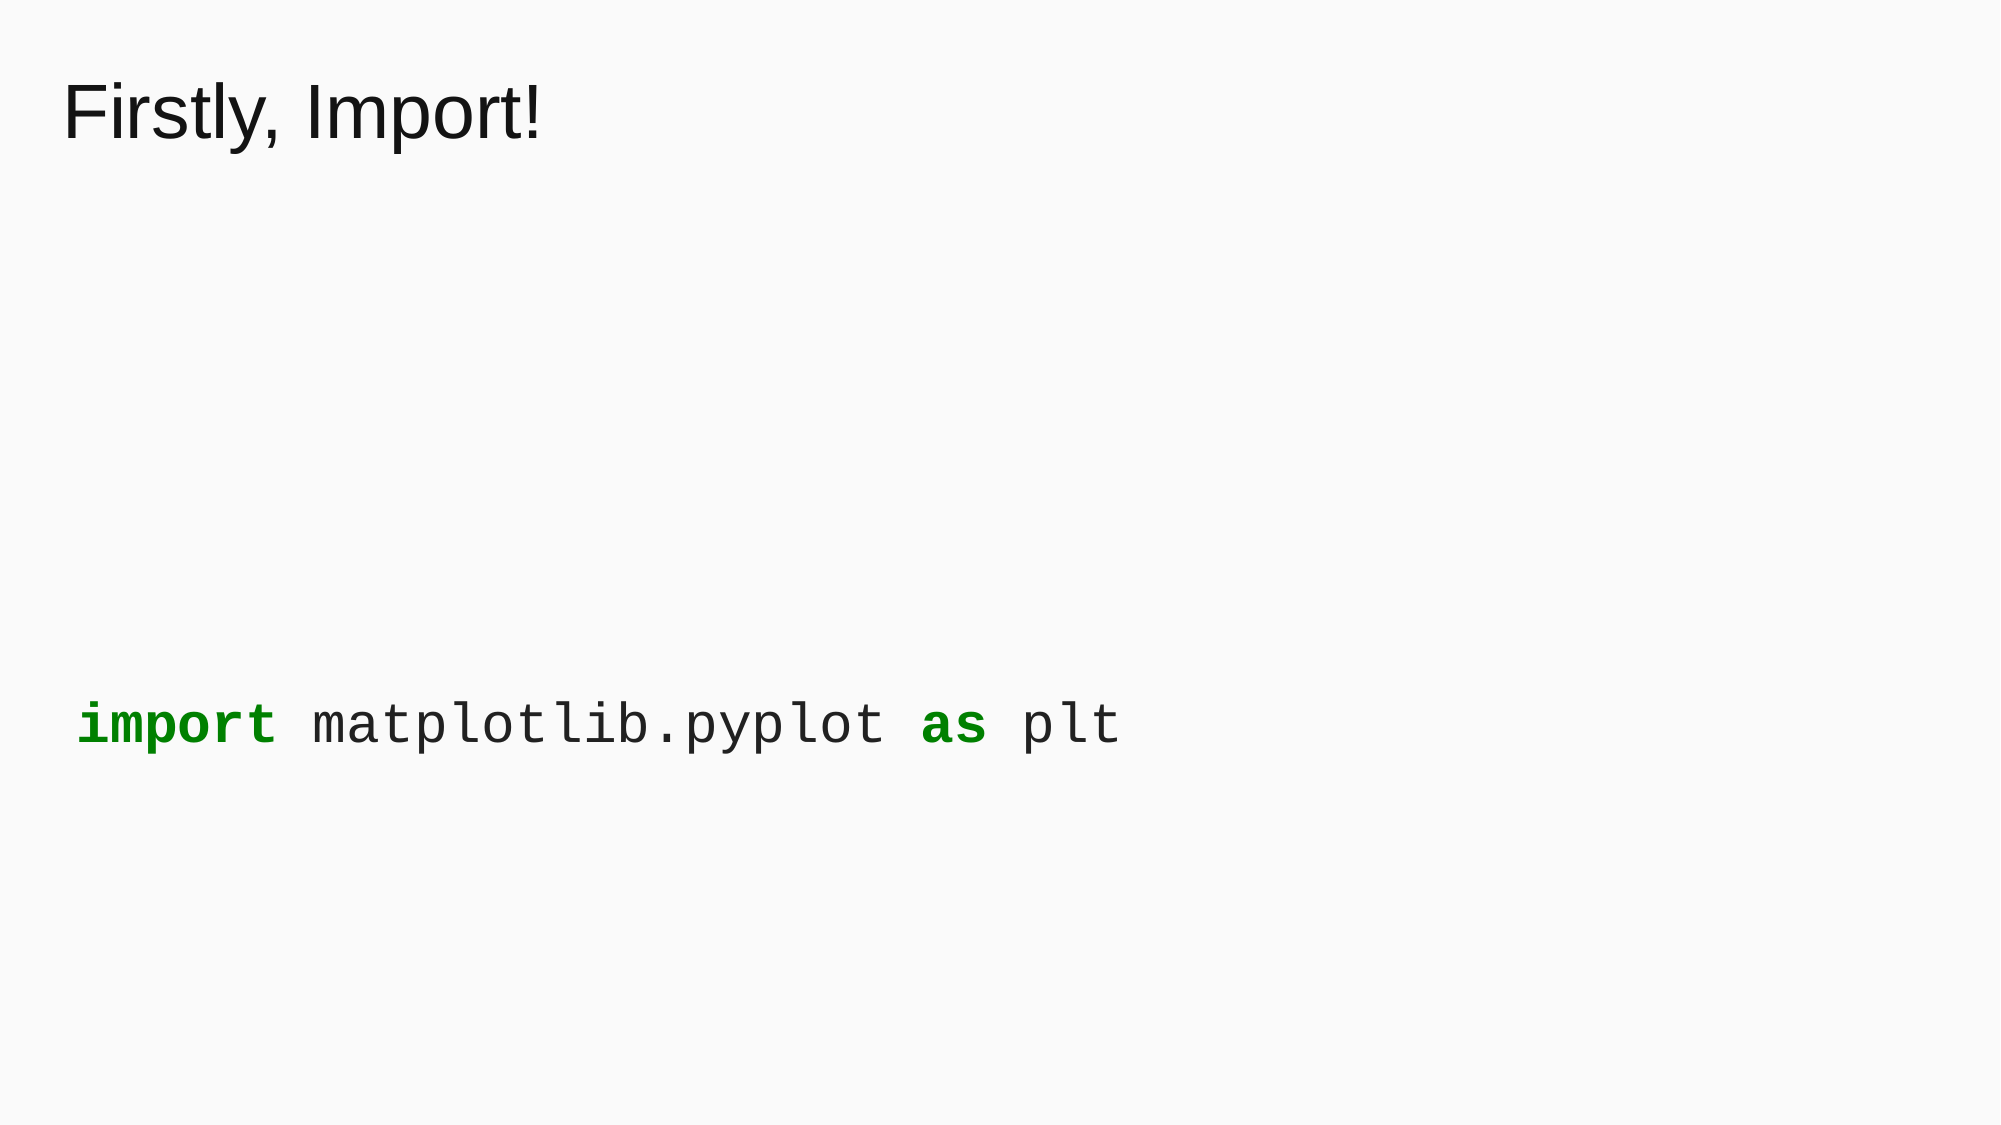

# Firstly, Import!
import matplotlib.pyplot as plt